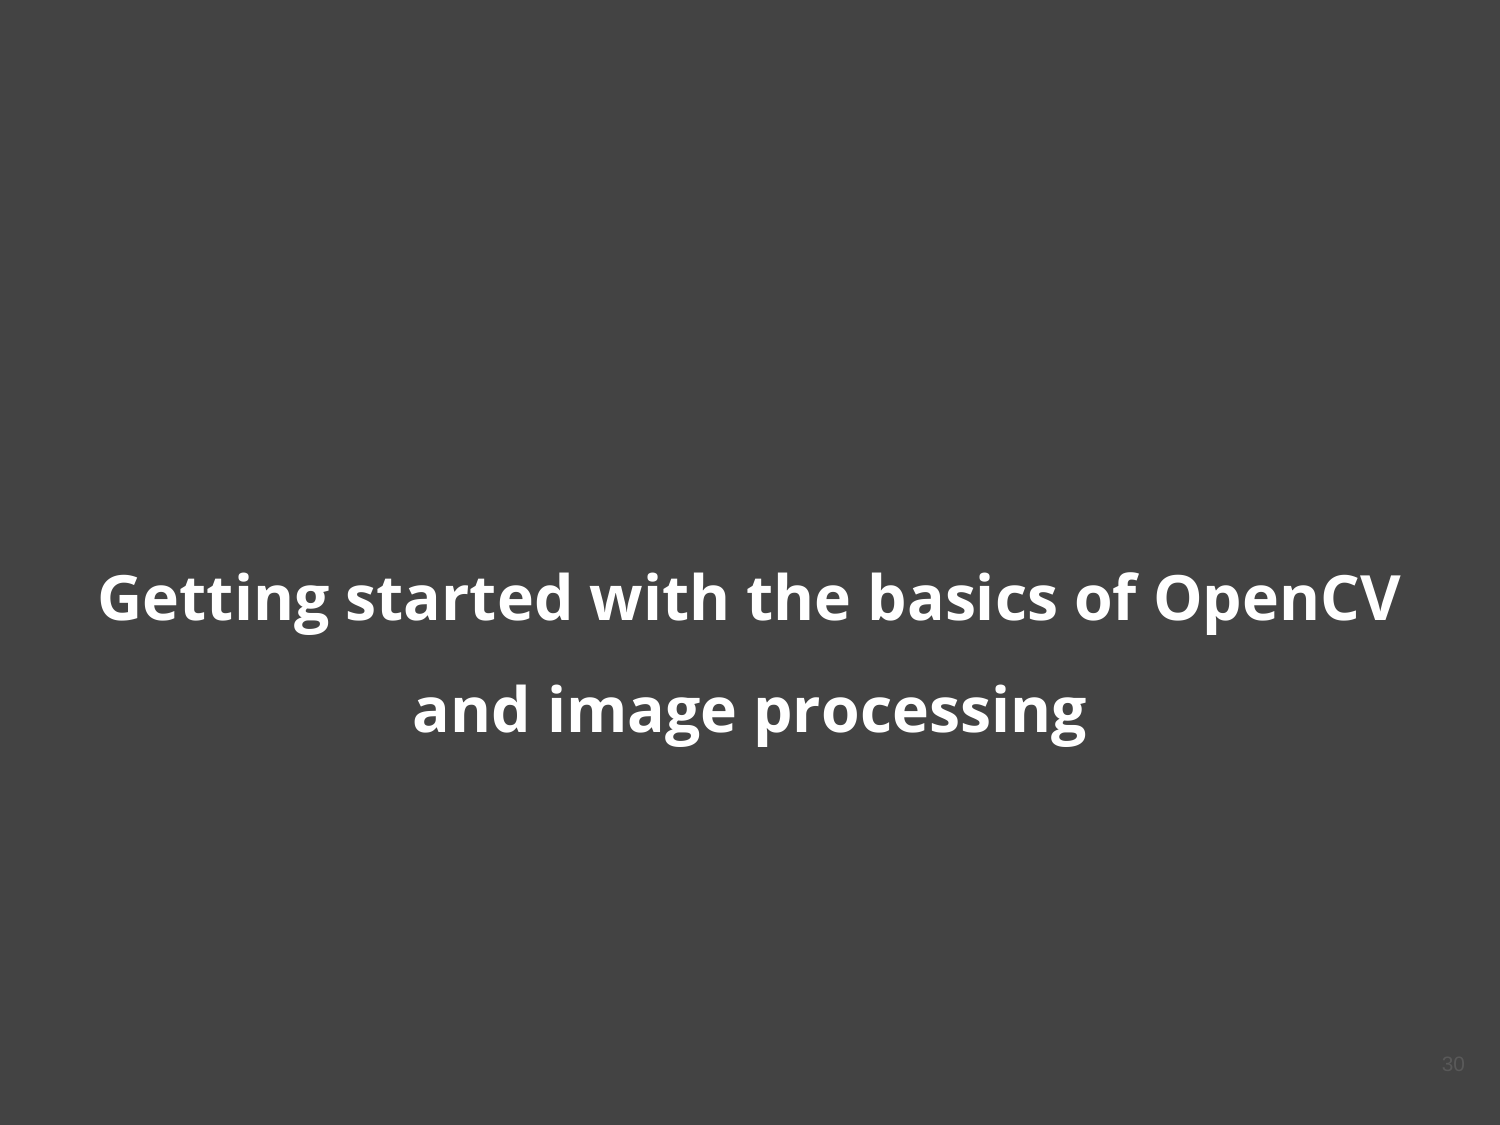

# Getting started with the basics of OpenCV and image processing
30